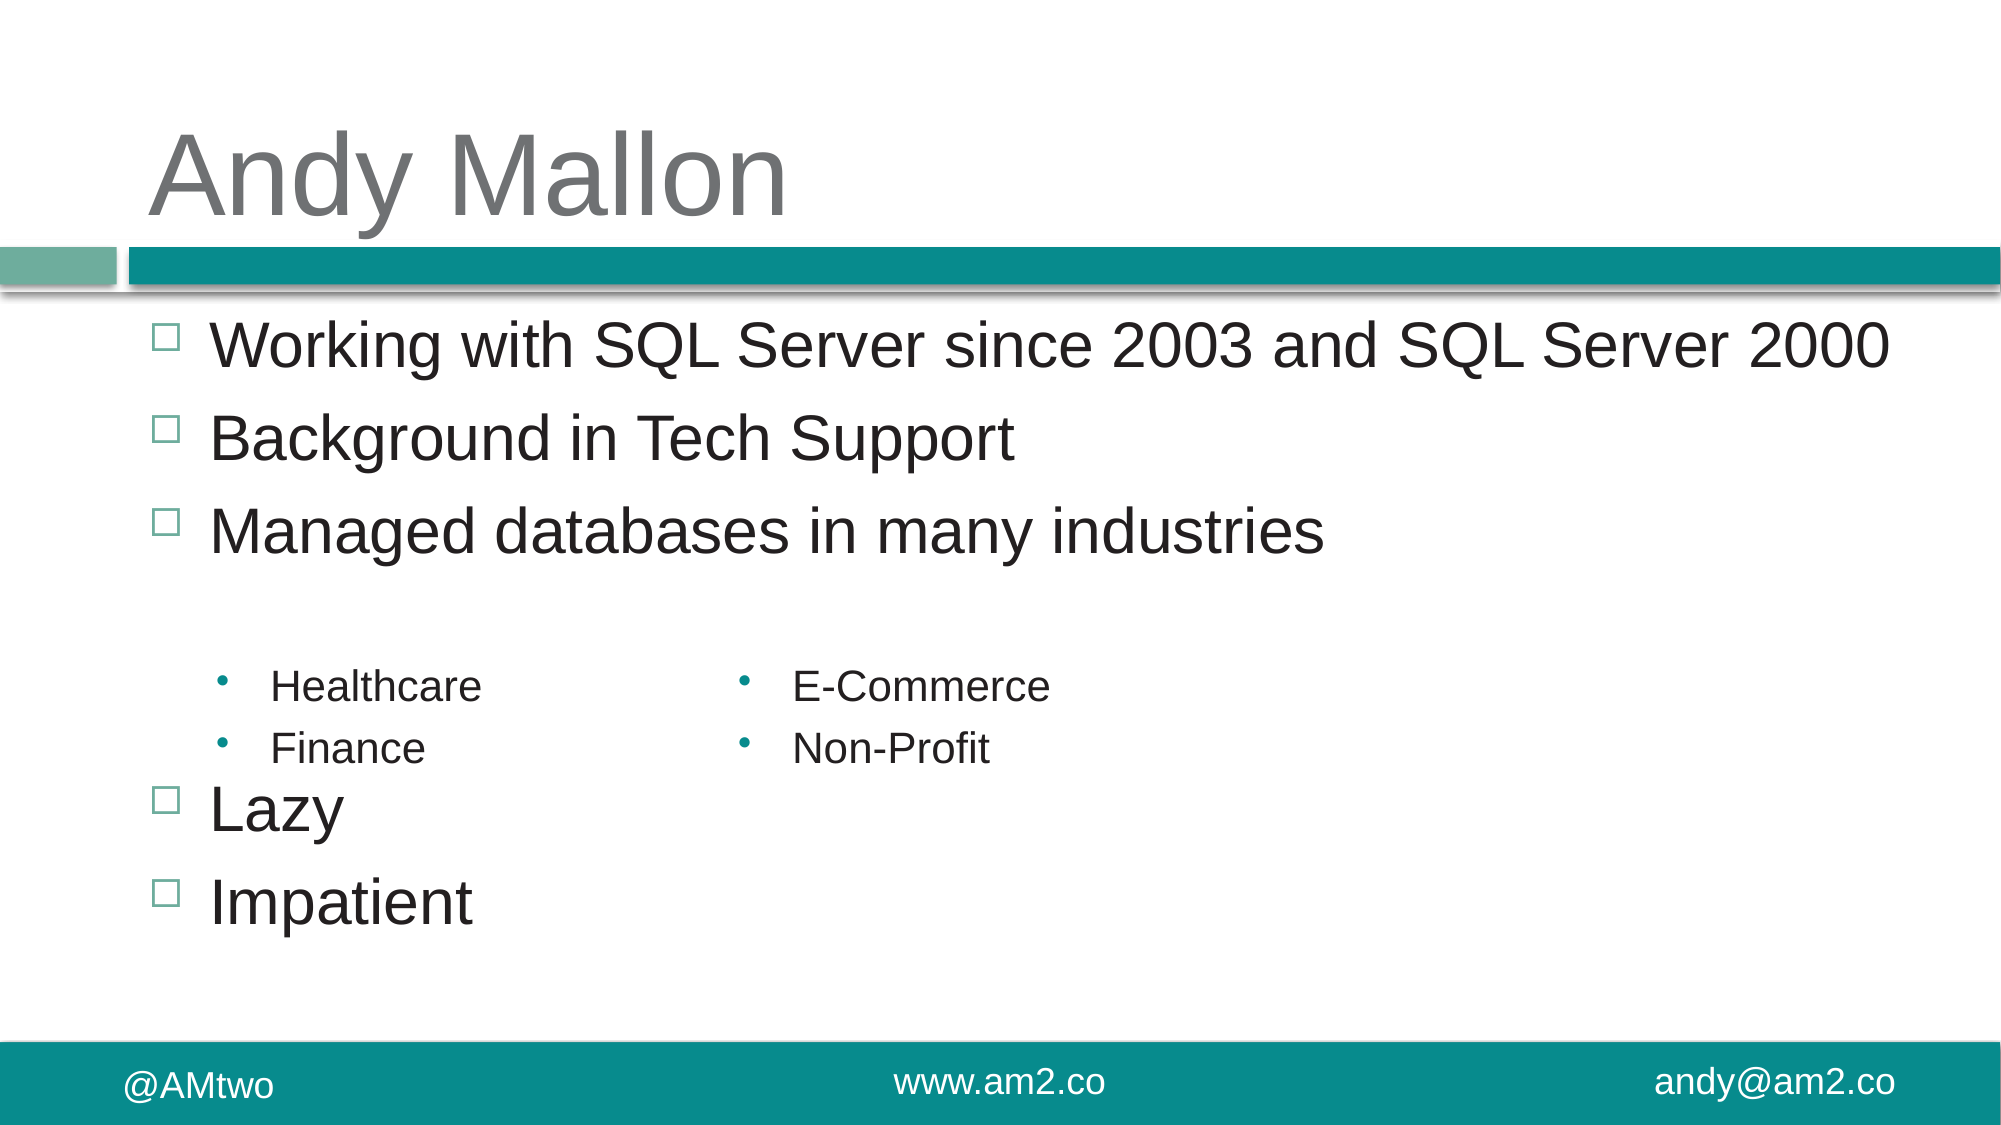

# Andy Mallon
Working with SQL Server since 2003 and SQL Server 2000
Background in Tech Support
Managed databases in many industries

Lazy
Impatient

Healthcare
Finance
E-Commerce
Non-Profit